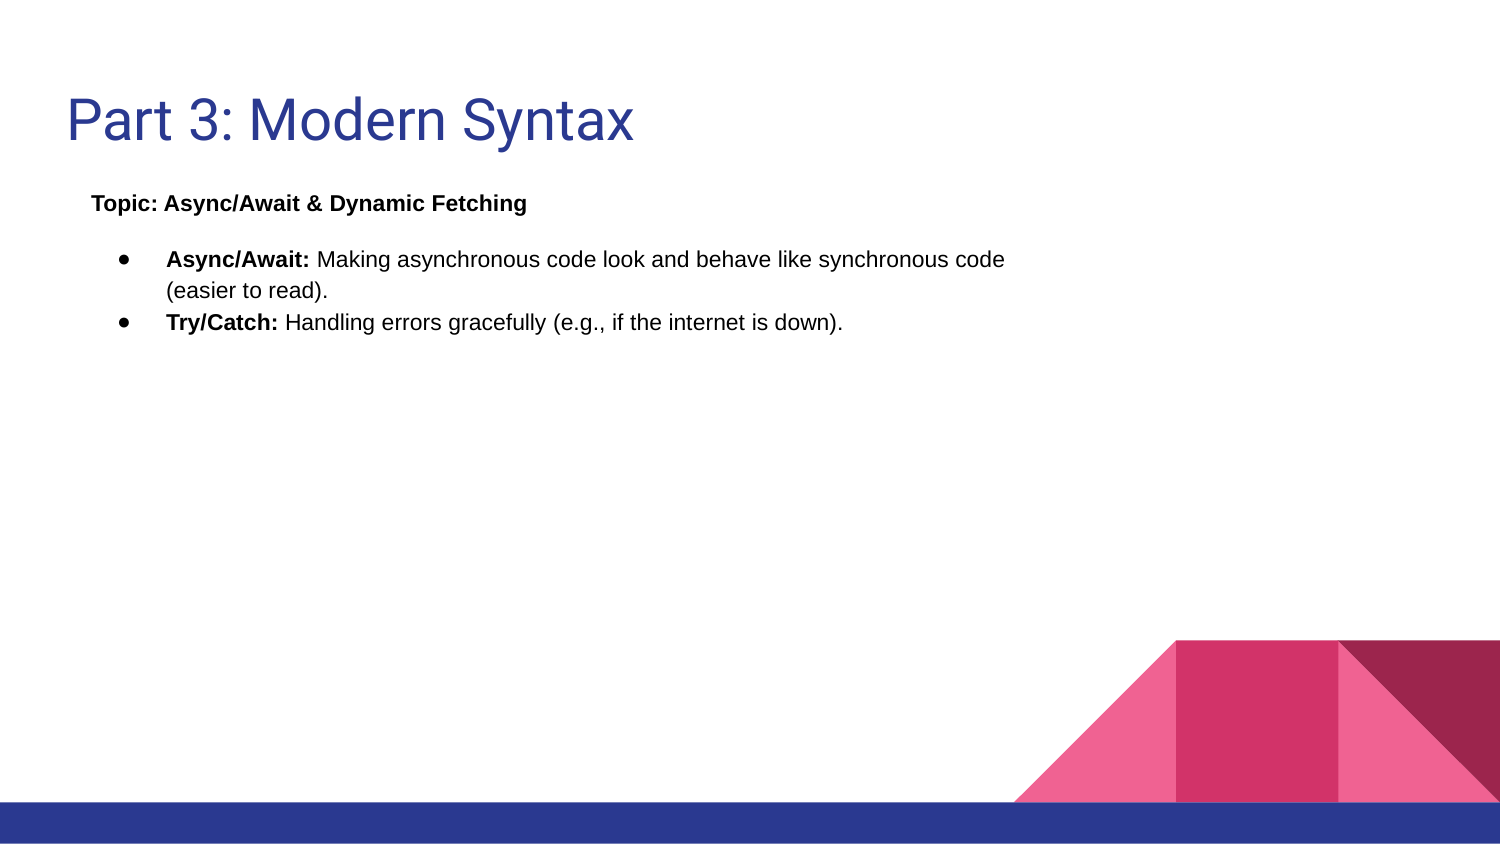

# Part 3: Modern Syntax
Topic: Async/Await & Dynamic Fetching
Async/Await: Making asynchronous code look and behave like synchronous code (easier to read).
Try/Catch: Handling errors gracefully (e.g., if the internet is down).